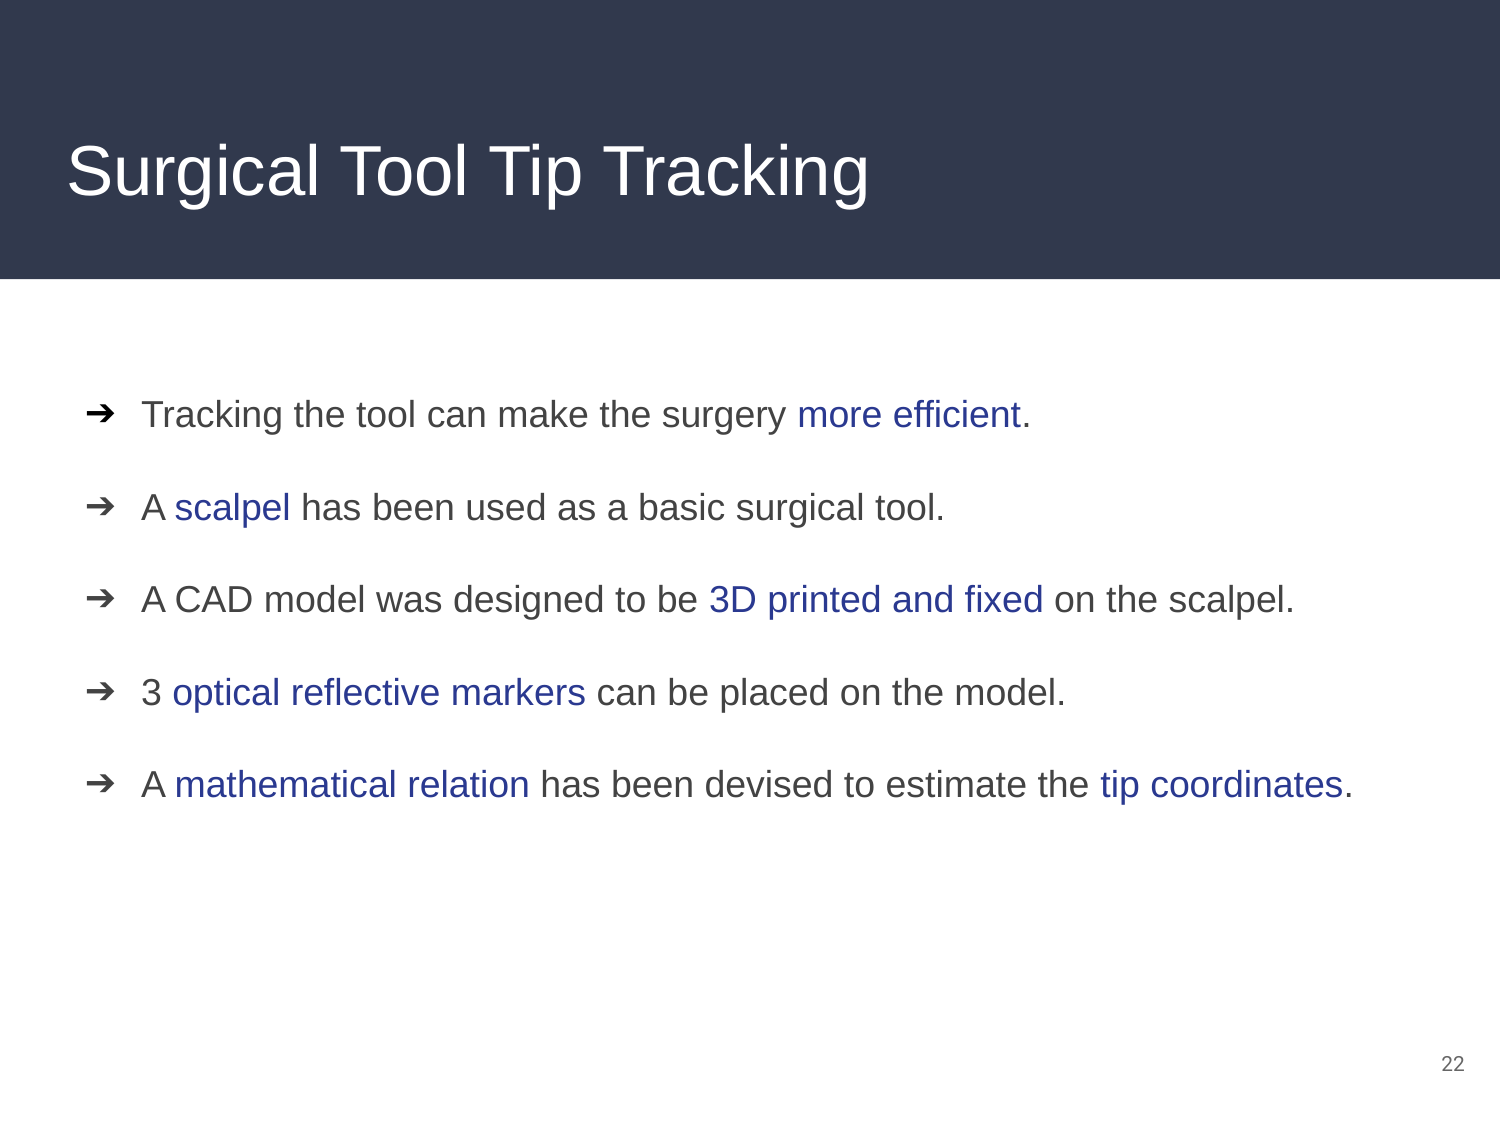

# Surgical Tool Tip Tracking
Tracking the tool can make the surgery more efficient.
A scalpel has been used as a basic surgical tool.
A CAD model was designed to be 3D printed and fixed on the scalpel.
3 optical reflective markers can be placed on the model.
A mathematical relation has been devised to estimate the tip coordinates.
22